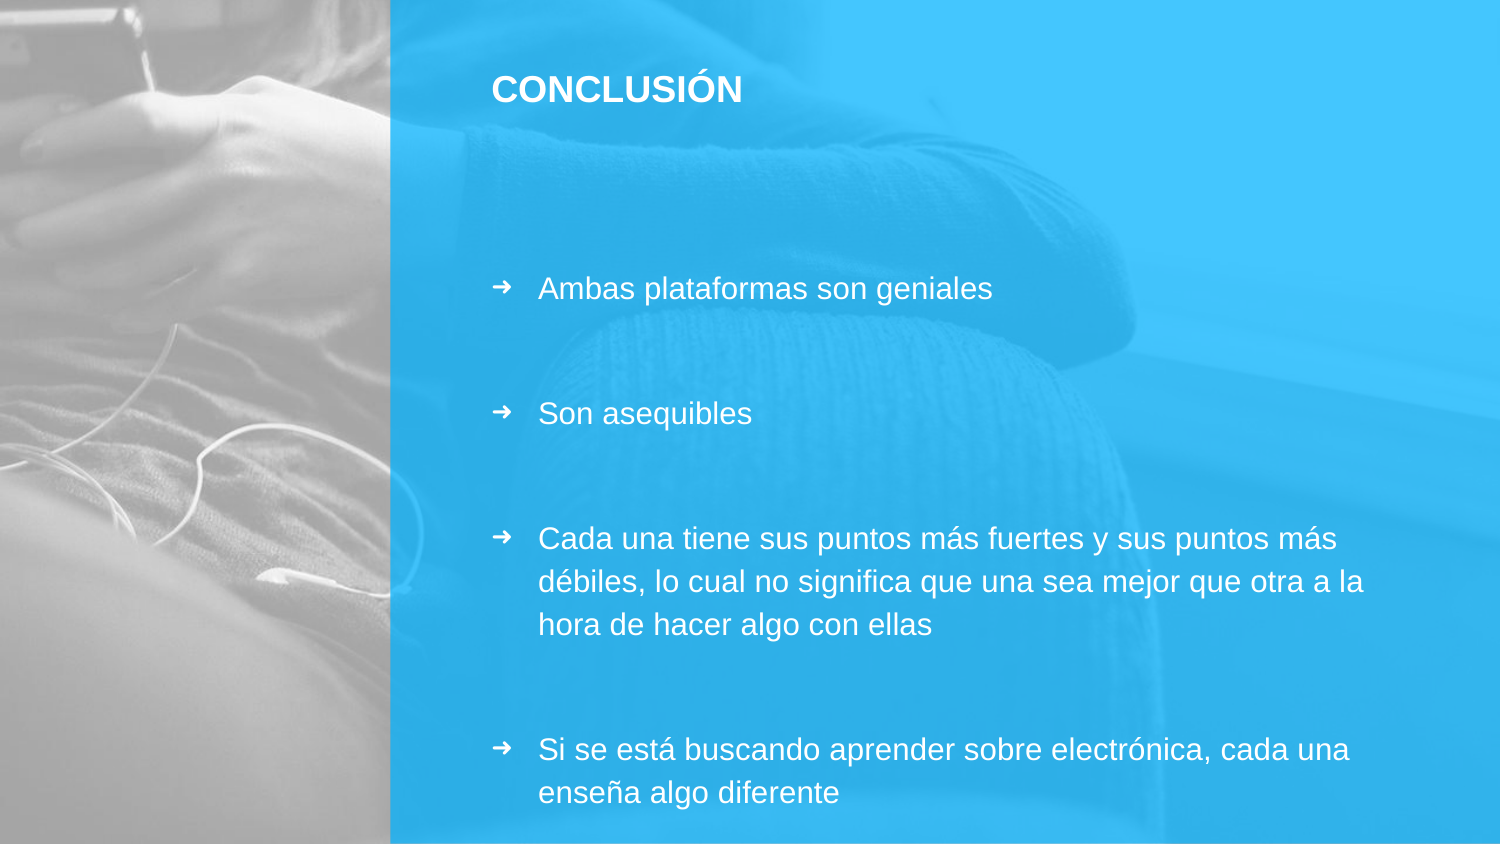

# CONCLUSIÓN
Ambas plataformas son geniales

Son asequibles

Cada una tiene sus puntos más fuertes y sus puntos más débiles, lo cual no significa que una sea mejor que otra a la hora de hacer algo con ellas

Si se está buscando aprender sobre electrónica, cada una enseña algo diferente